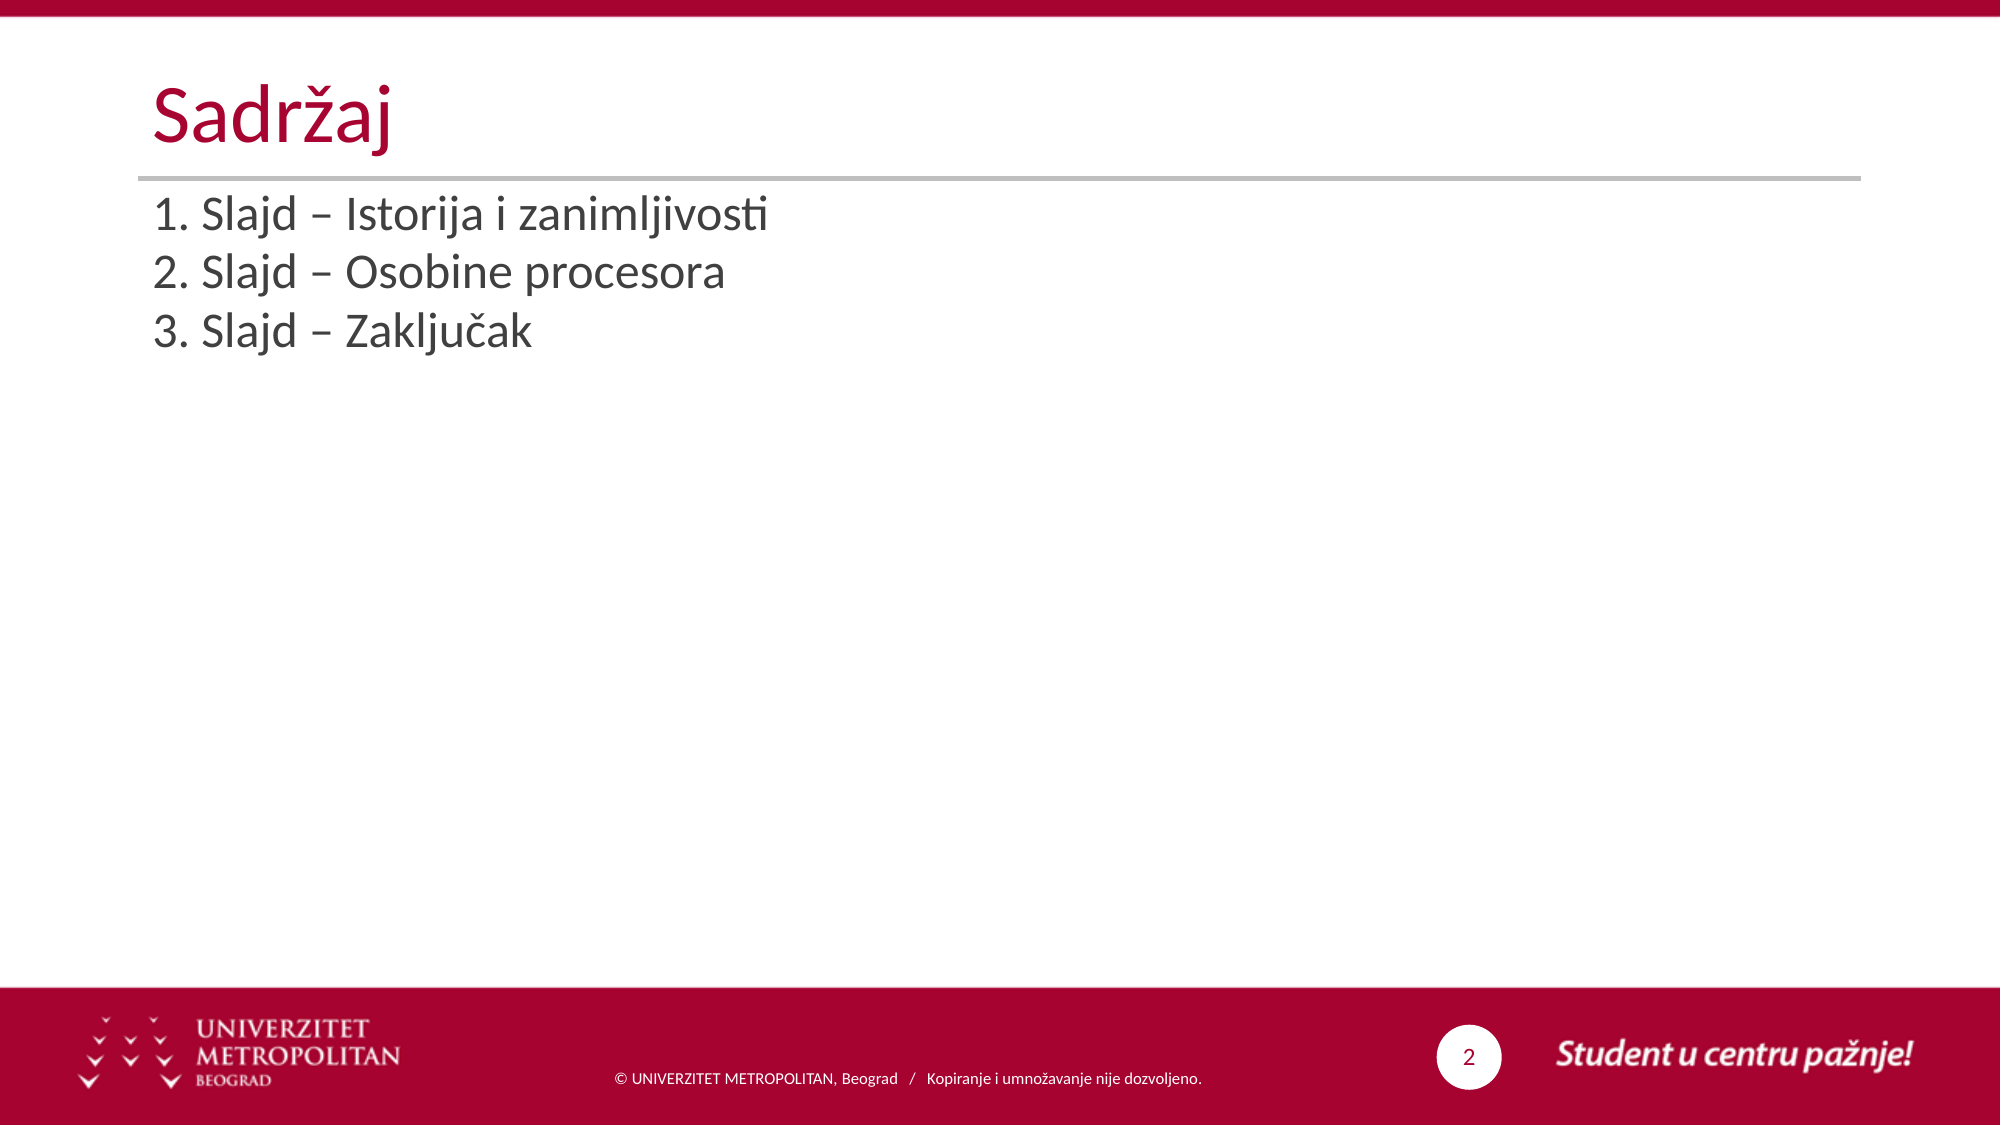

# Sadržaj
1. Slajd – Istorija i zanimljivosti
2. Slajd – Osobine procesora
3. Slajd – Zaključak